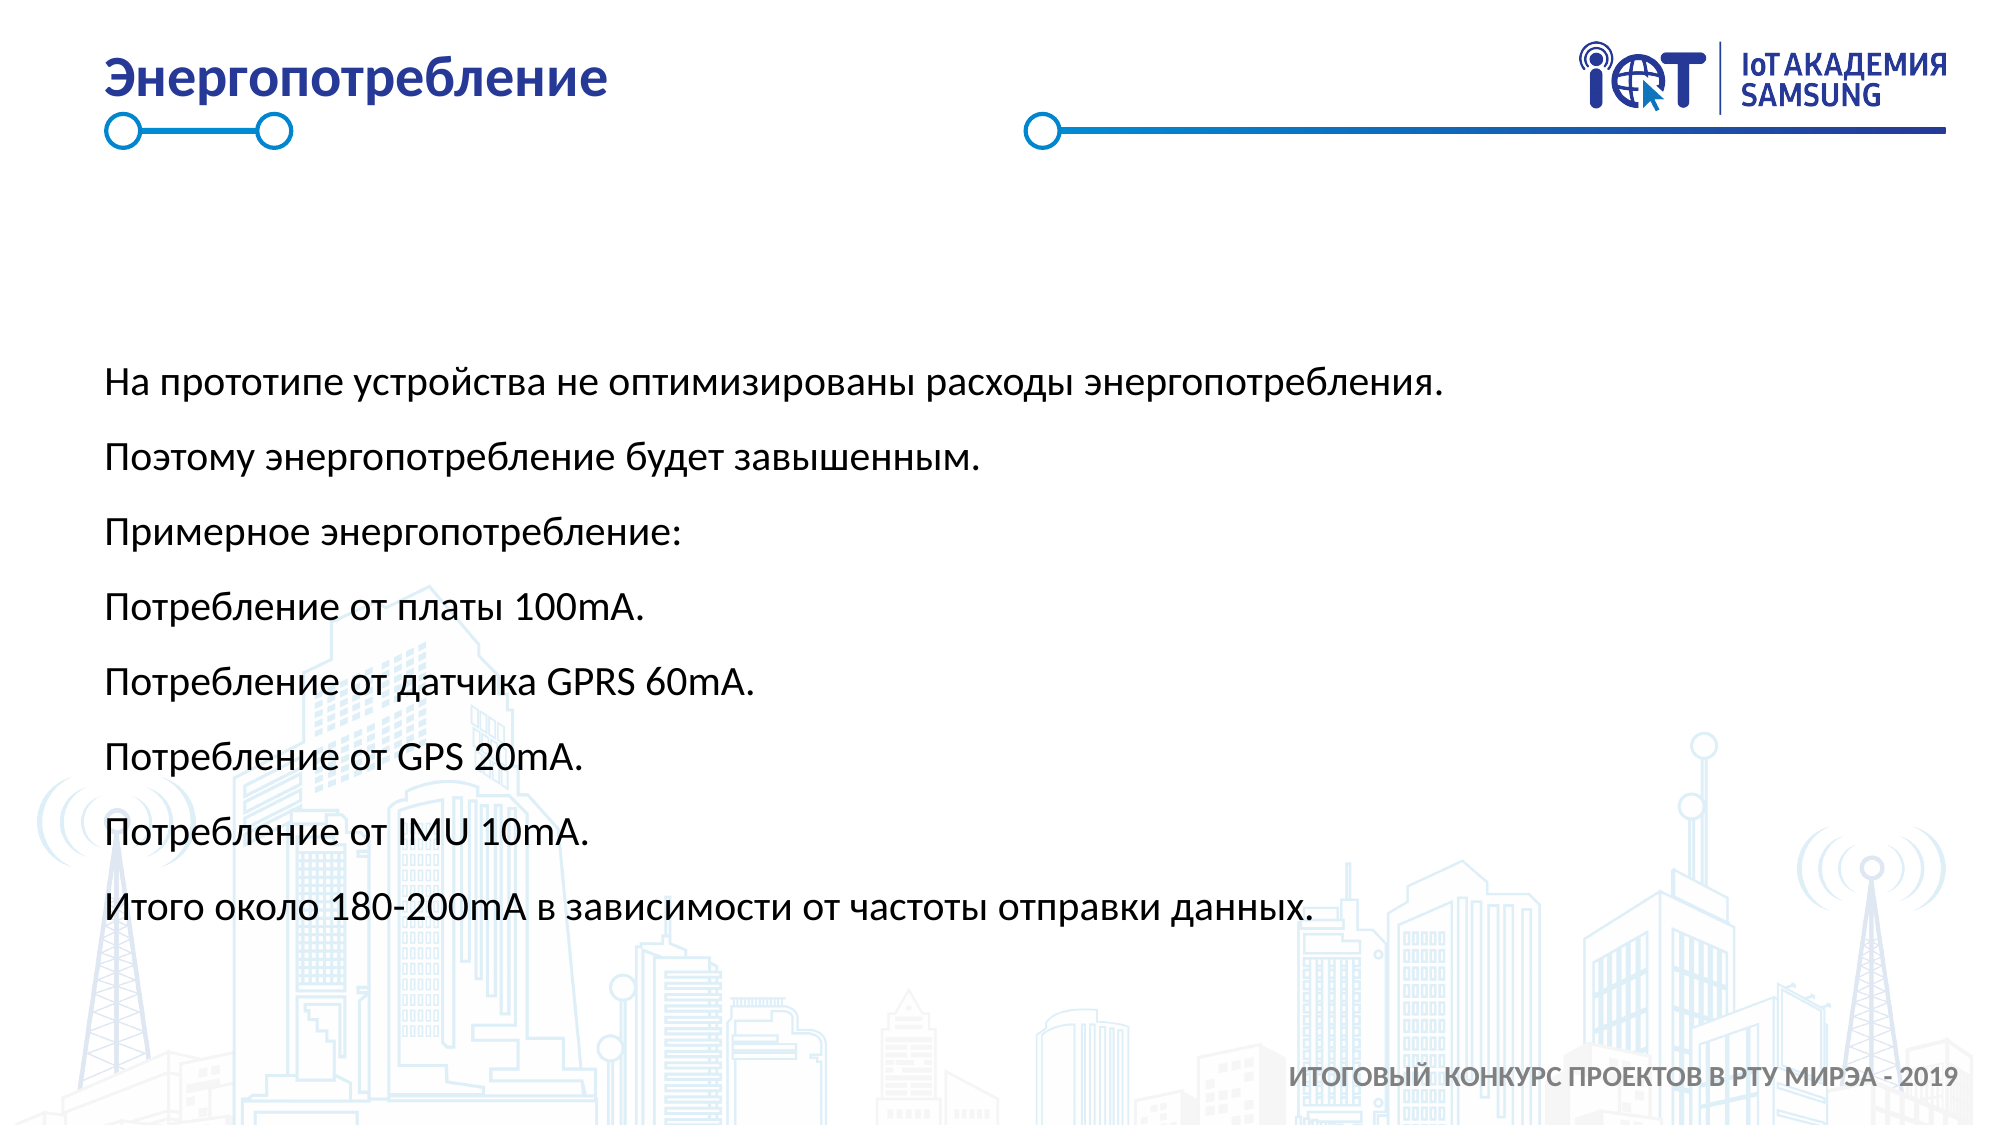

# Энергопотребление
На прототипе устройства не оптимизированы расходы энергопотребления. Поэтому энергопотребление будет завышенным.
Примерное энергопотребление:
Потребление от платы 100mA.
Потребление от датчика GPRS 60mA.
Потребление от GPS 20mA.
Потребление от IMU 10mA.
Итого около 180-200mA в зависимости от частоты отправки данных.